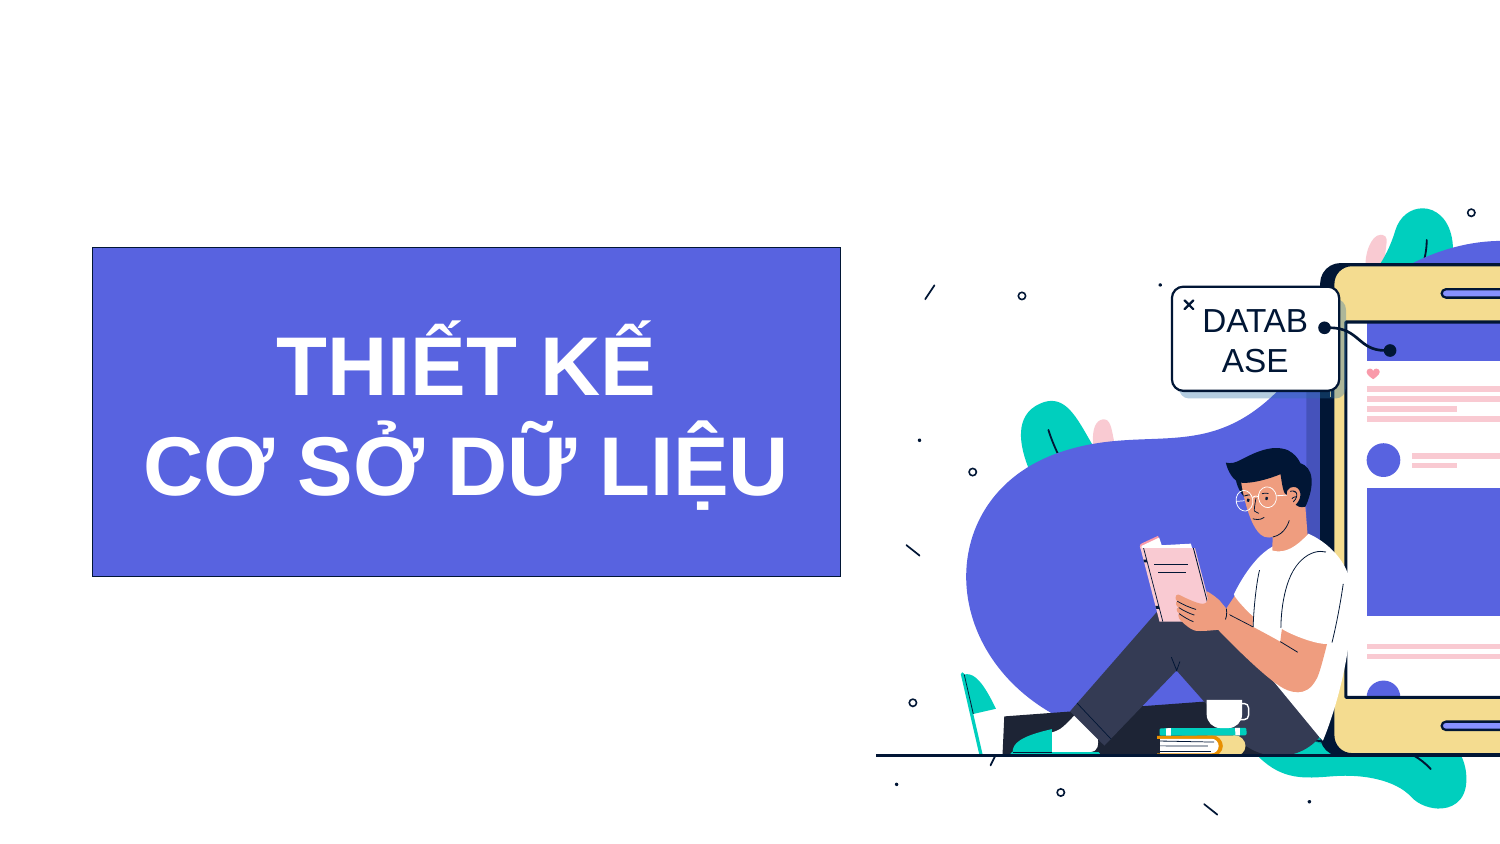

DATABASE

# THIẾT KẾ CƠ SỞ DỮ LIỆU